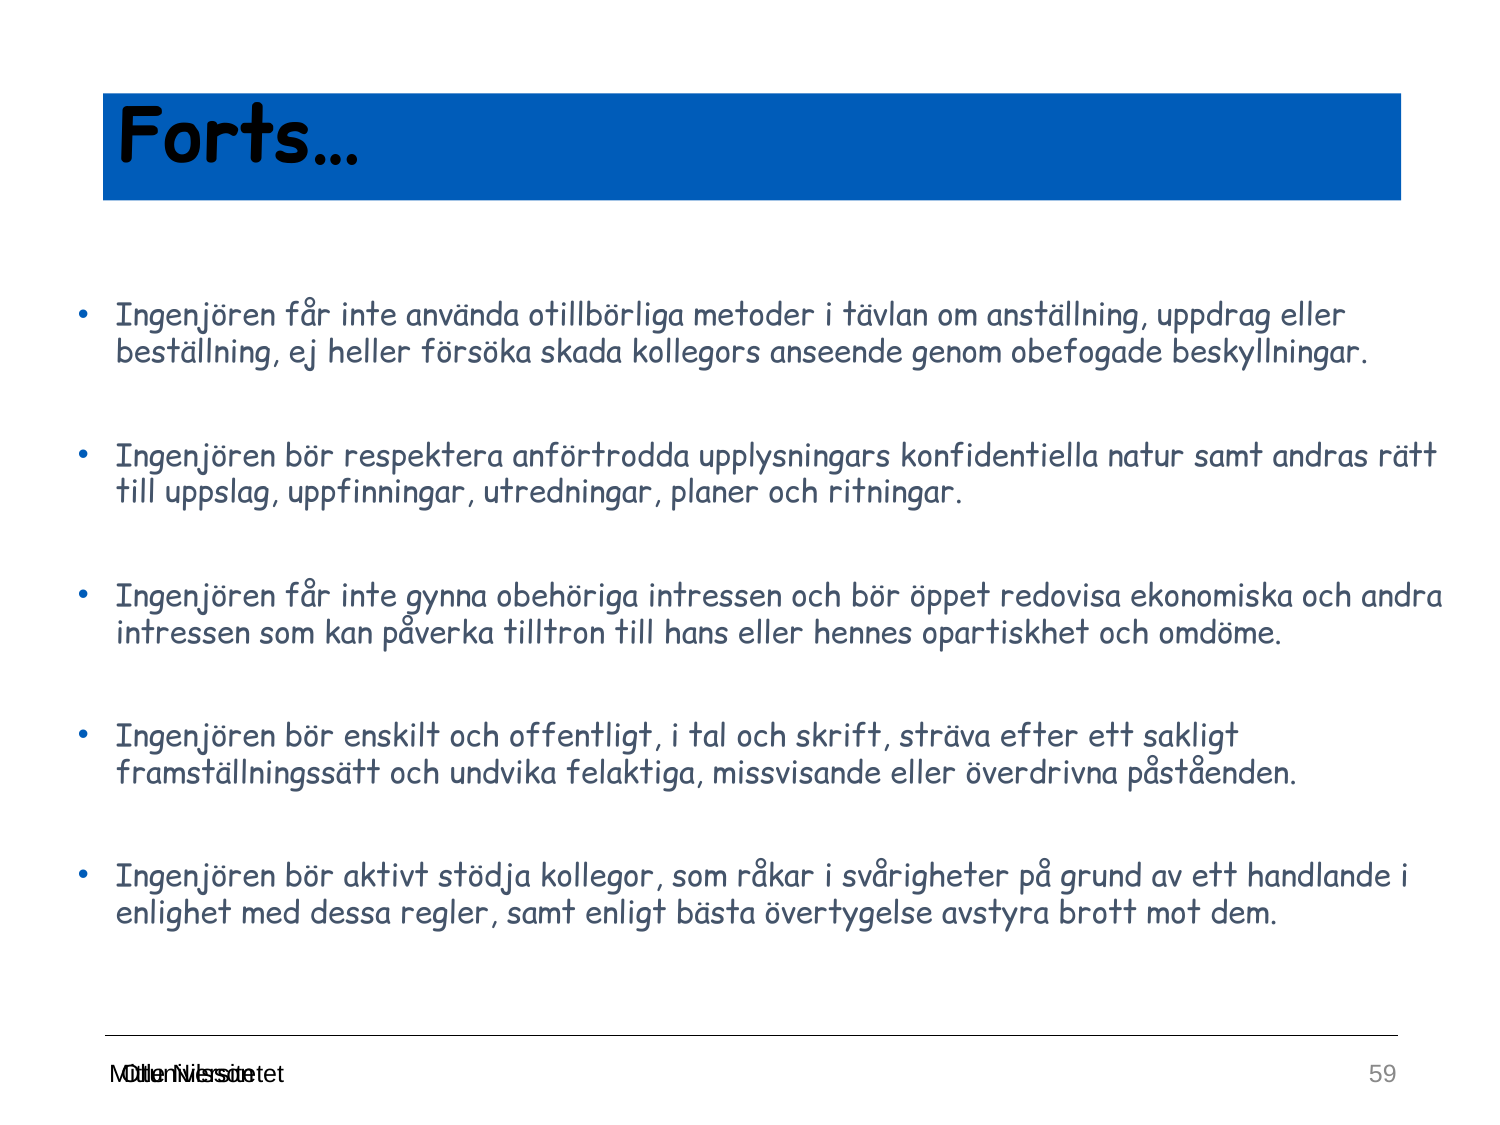

# Forts…
Ingenjören får inte använda otillbörliga metoder i tävlan om anställning, uppdrag eller beställning, ej heller försöka skada kollegors anseende genom obefogade beskyllningar.
Ingenjören bör respektera anförtrodda upplysningars konfidentiella natur samt andras rätt till uppslag, uppfinningar, utredningar, planer och ritningar.
Ingenjören får inte gynna obehöriga intressen och bör öppet redovisa ekonomiska och andra intressen som kan påverka tilltron till hans eller hennes opartiskhet och omdöme.
Ingenjören bör enskilt och offentligt, i tal och skrift, sträva efter ett sakligt framställningssätt och undvika felaktiga, missvisande eller överdrivna påståenden.
Ingenjören bör aktivt stödja kollegor, som råkar i svårigheter på grund av ett handlande i enlighet med dessa regler, samt enligt bästa övertygelse avstyra brott mot dem.

Olle Nilsson
59